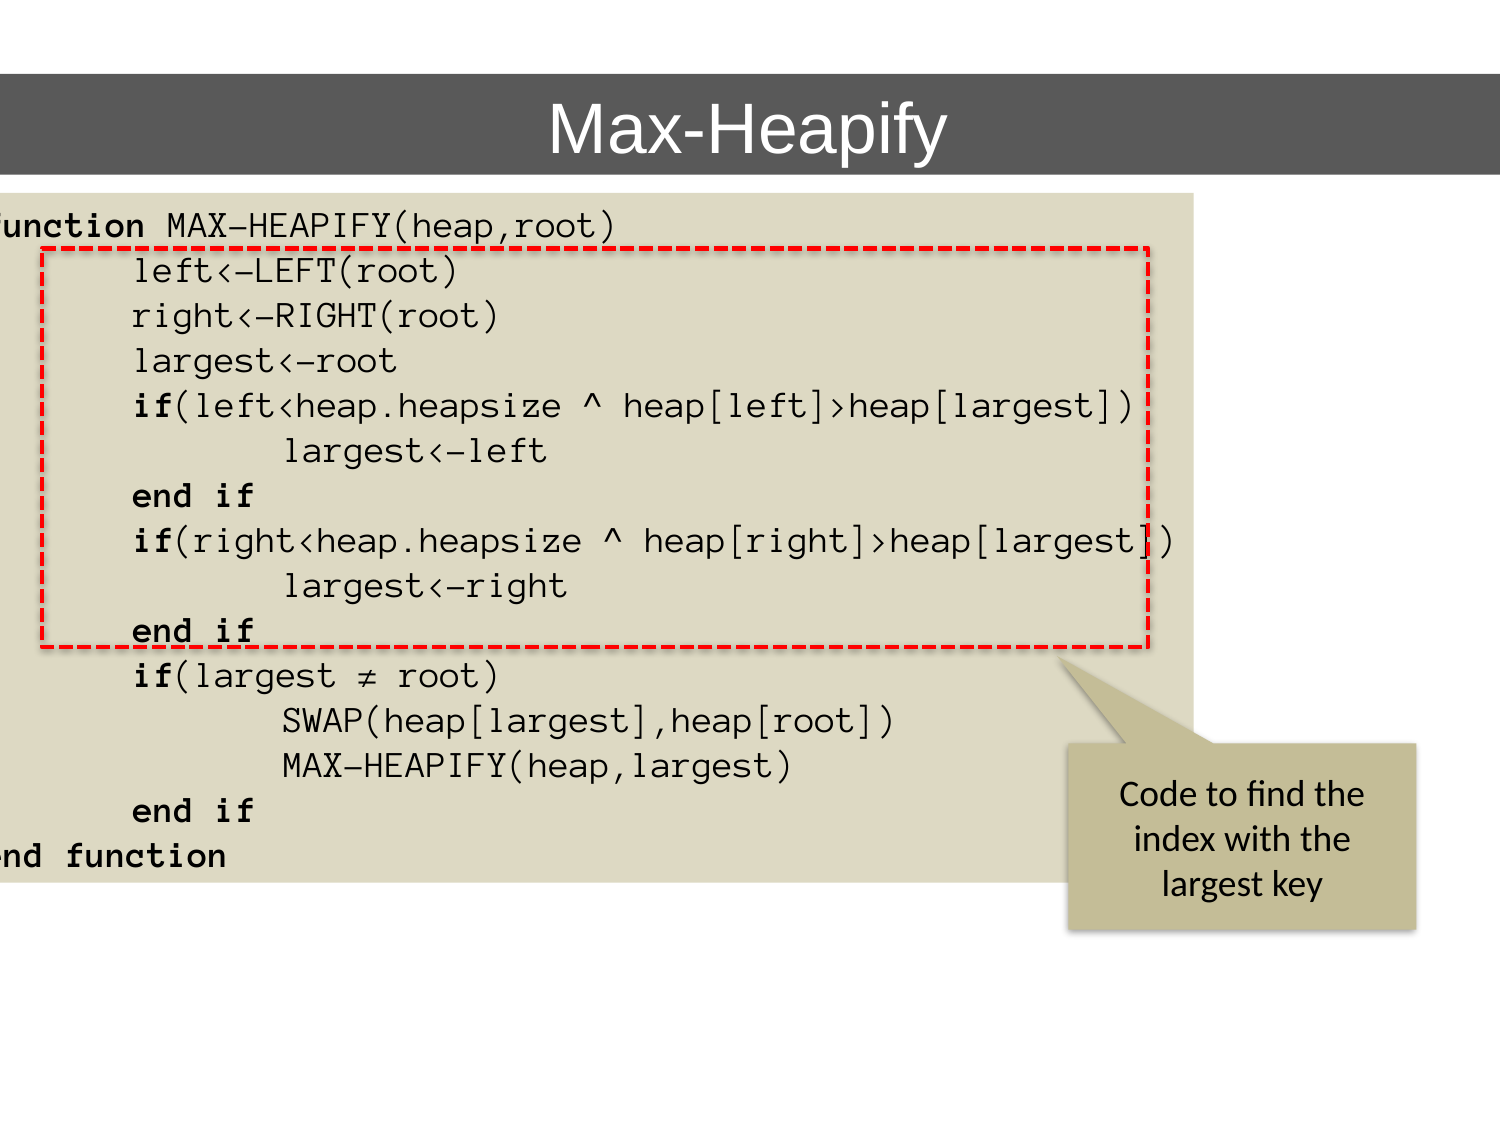

Max-Heapify
function MAX-HEAPIFY(heap,root)
	left<-LEFT(root)
	right<-RIGHT(root)
	largest<-root
	if(left<heap.heapsize ^ heap[left]>heap[largest])
		largest<-left
	end if
	if(right<heap.heapsize ^ heap[right]>heap[largest])
		largest<-right
	end if
	if(largest ≠ root)
		SWAP(heap[largest],heap[root])
		MAX-HEAPIFY(heap,largest)
	end if
end function

Code to find the index with the largest key